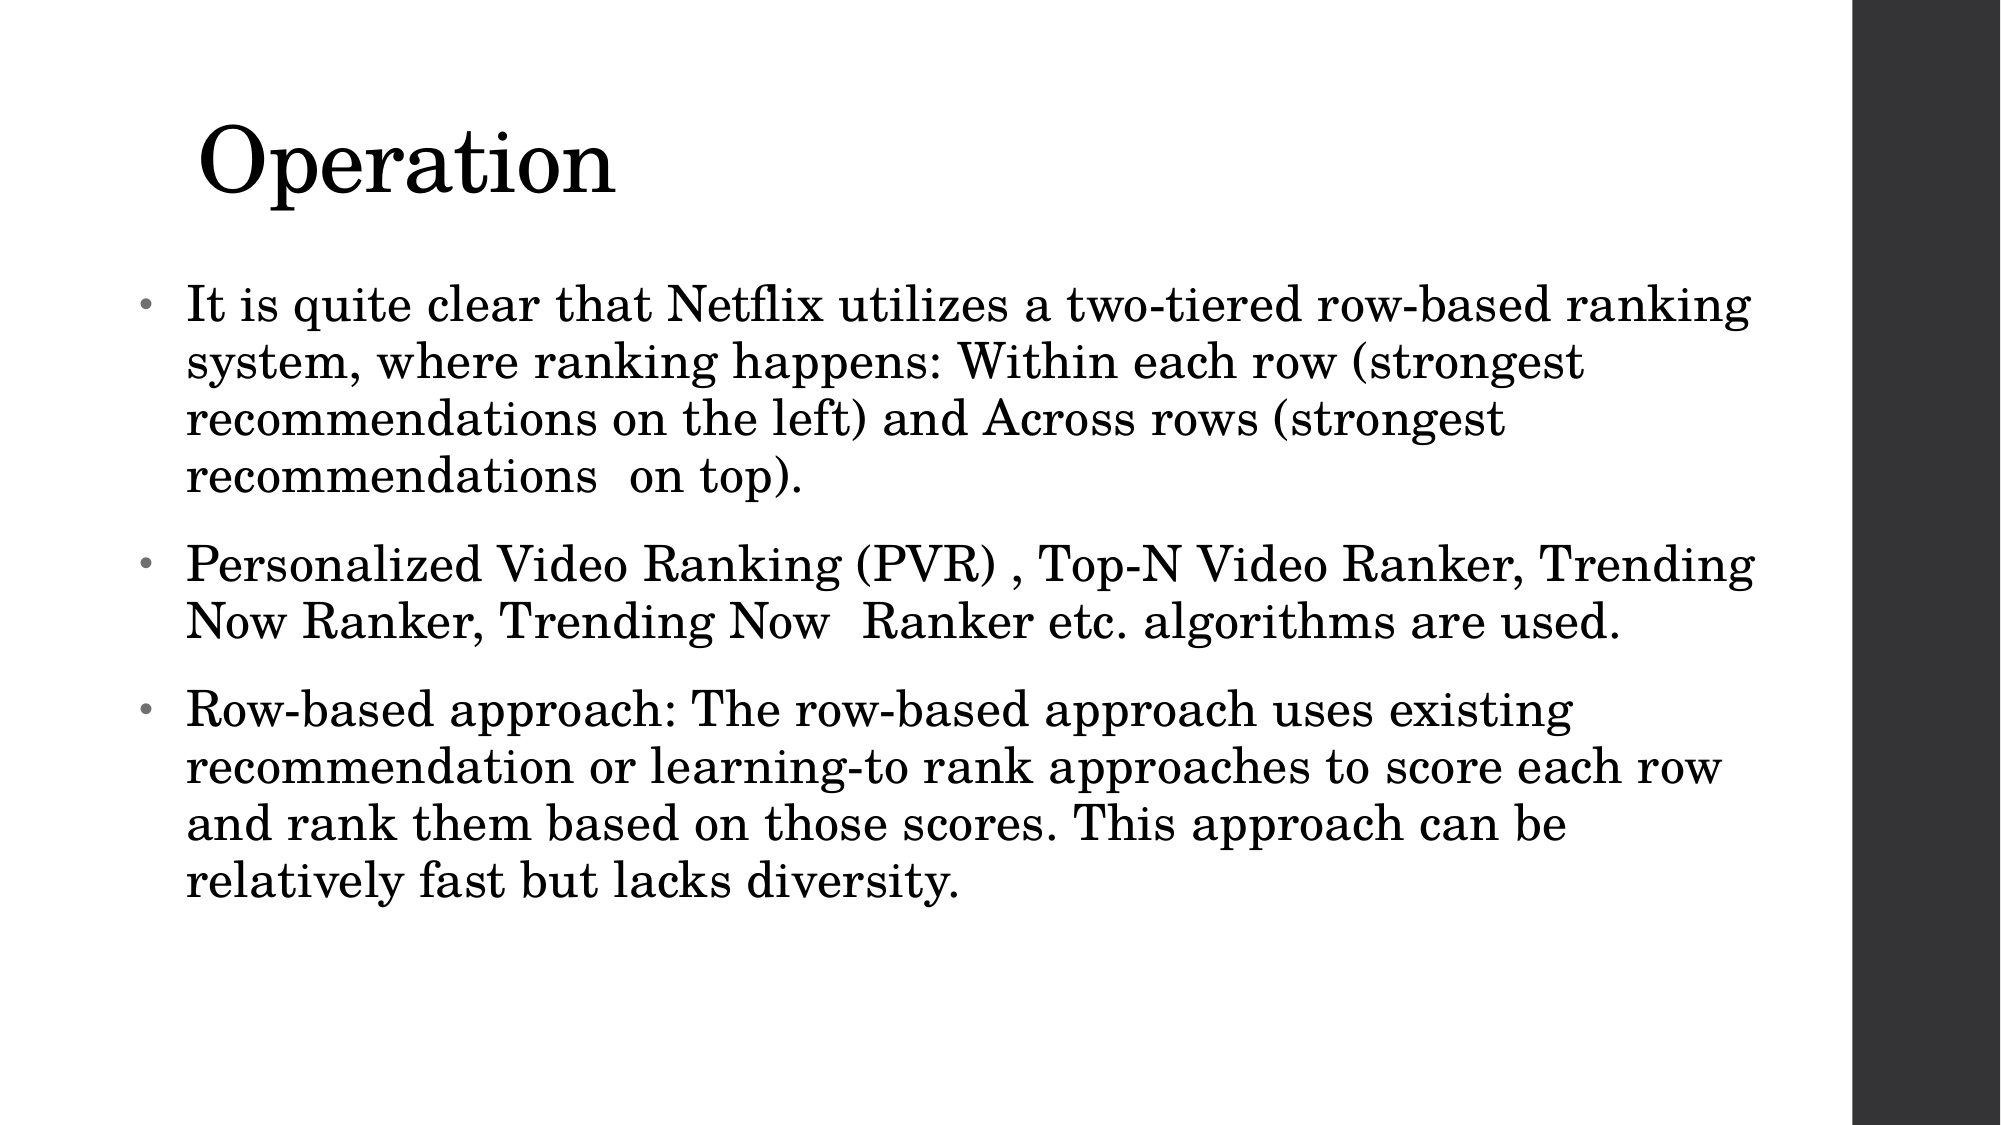

# Operation
It is quite clear that Netflix utilizes a two-tiered row-based ranking system, where ranking happens: Within each row (strongest recommendations on the left) and Across rows (strongest recommendations  on top).
Personalized Video Ranking (PVR) , Top-N Video Ranker, Trending Now Ranker, Trending Now  Ranker etc. algorithms are used.
Row-based approach: The row-based approach uses existing recommendation or learning-to rank approaches to score each row and rank them based on those scores. This approach can be  relatively fast but lacks diversity.